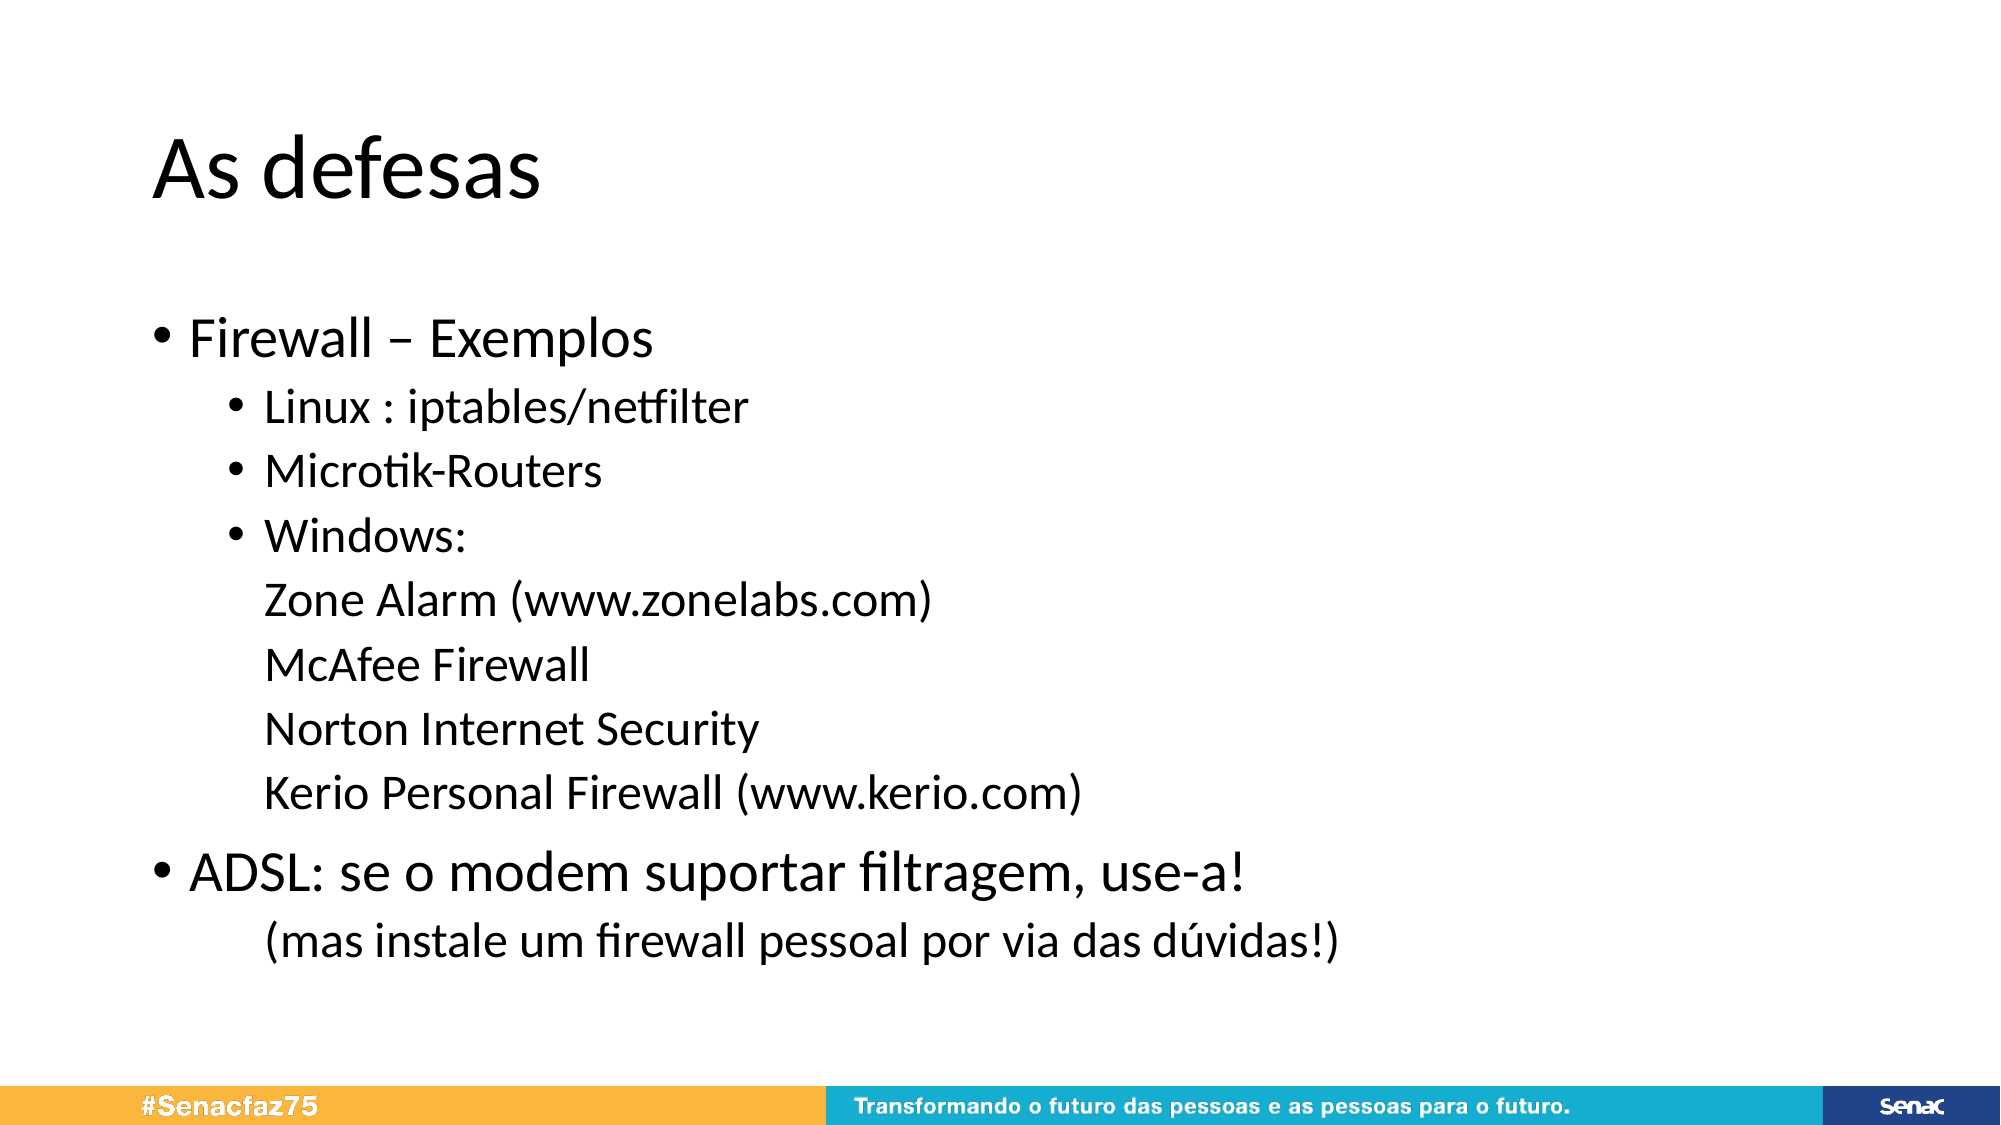

# As defesas
Firewall – Exemplos
Linux : iptables/netfilter
Microtik-Routers
Windows:
	Zone Alarm (www.zonelabs.com)
	McAfee Firewall
	Norton Internet Security
	Kerio Personal Firewall (www.kerio.com)
ADSL: se o modem suportar filtragem, use-a!
	(mas instale um firewall pessoal por via das dúvidas!)